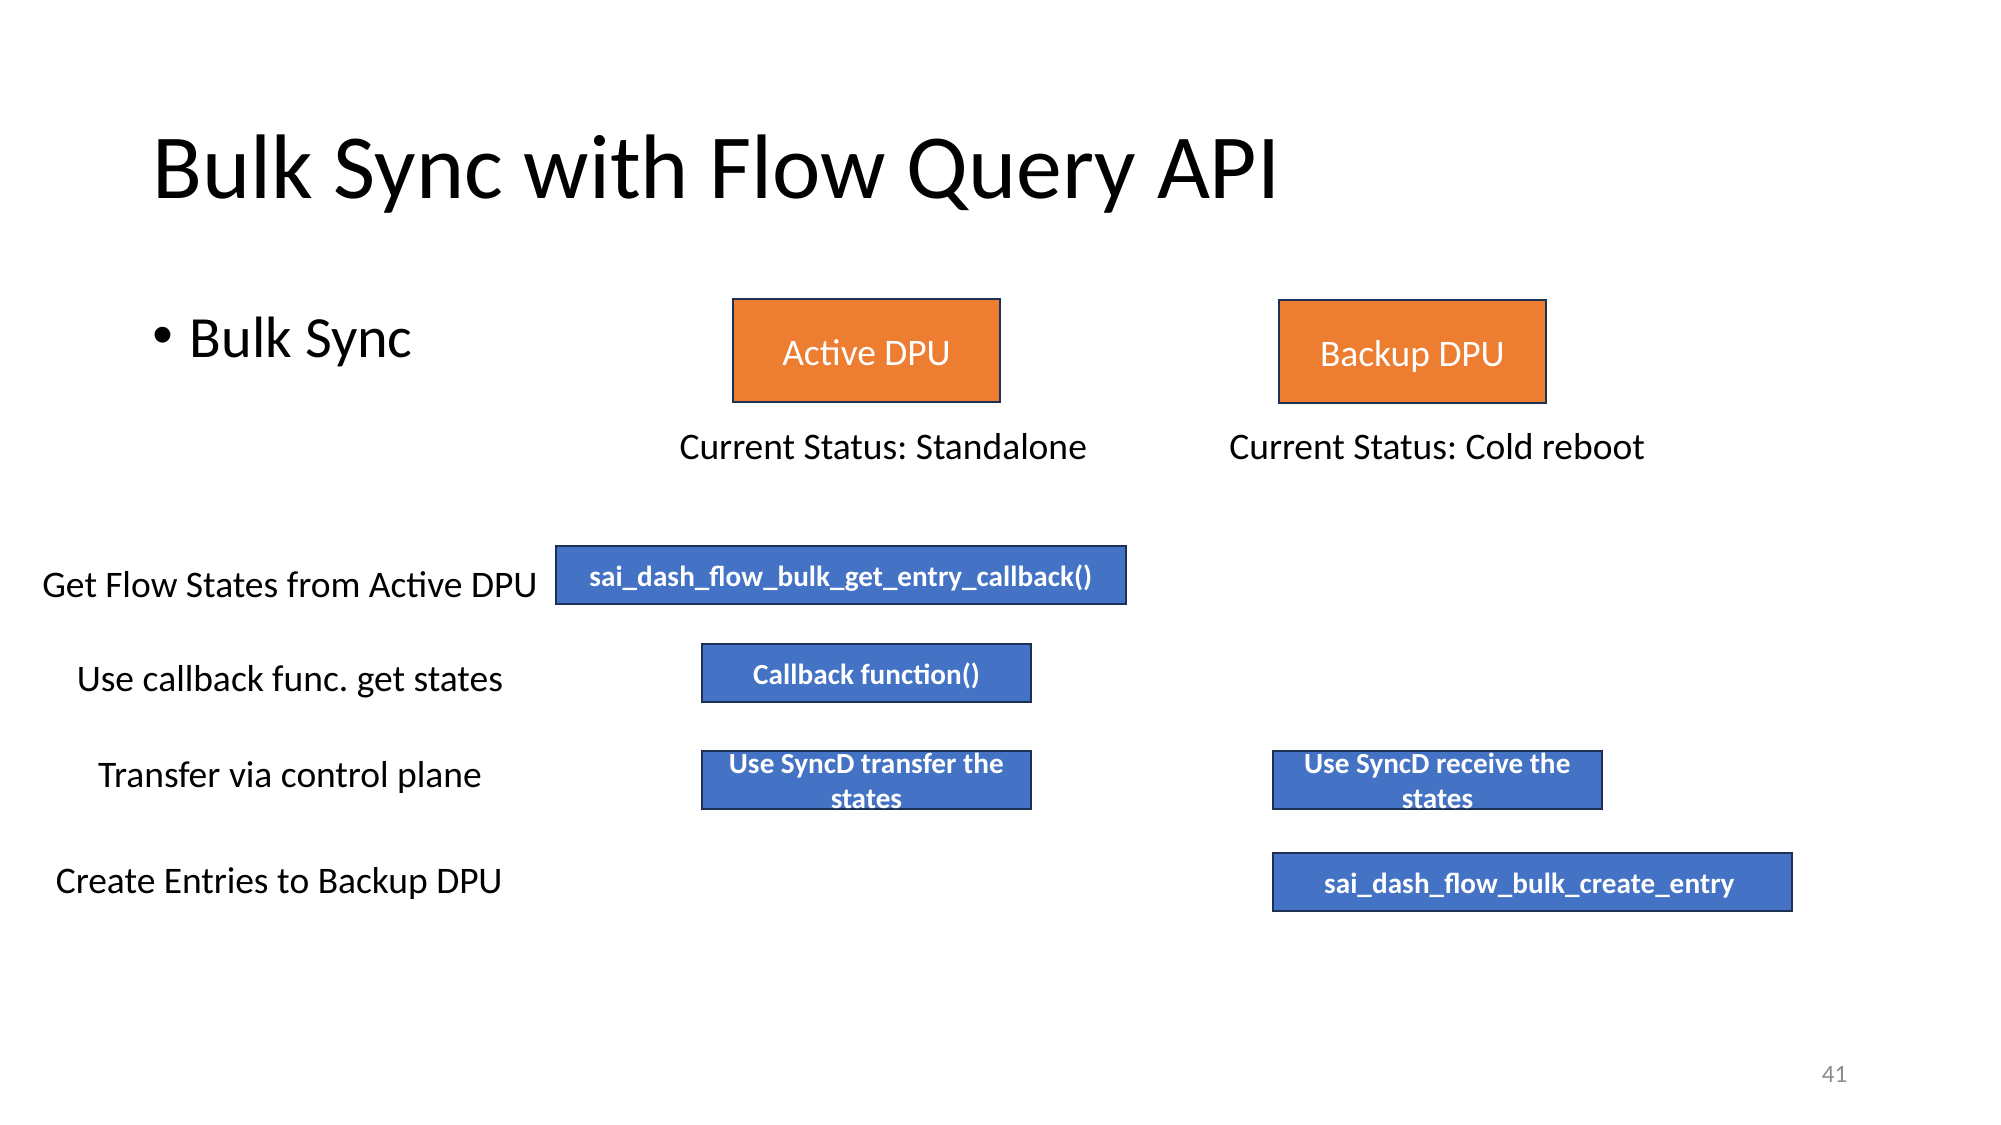

# Bulk Sync with Flow Query API
Bulk Sync
Active DPU
Backup DPU
Current Status: Standalone
Current Status: Cold reboot
sai_dash_flow_bulk_get_entry_callback()
Get Flow States from Active DPU
Callback function()
Use callback func. get states
Transfer via control plane
Use SyncD transfer the states
Use SyncD receive the states
Create Entries to Backup DPU
sai_dash_flow_bulk_create_entry
41